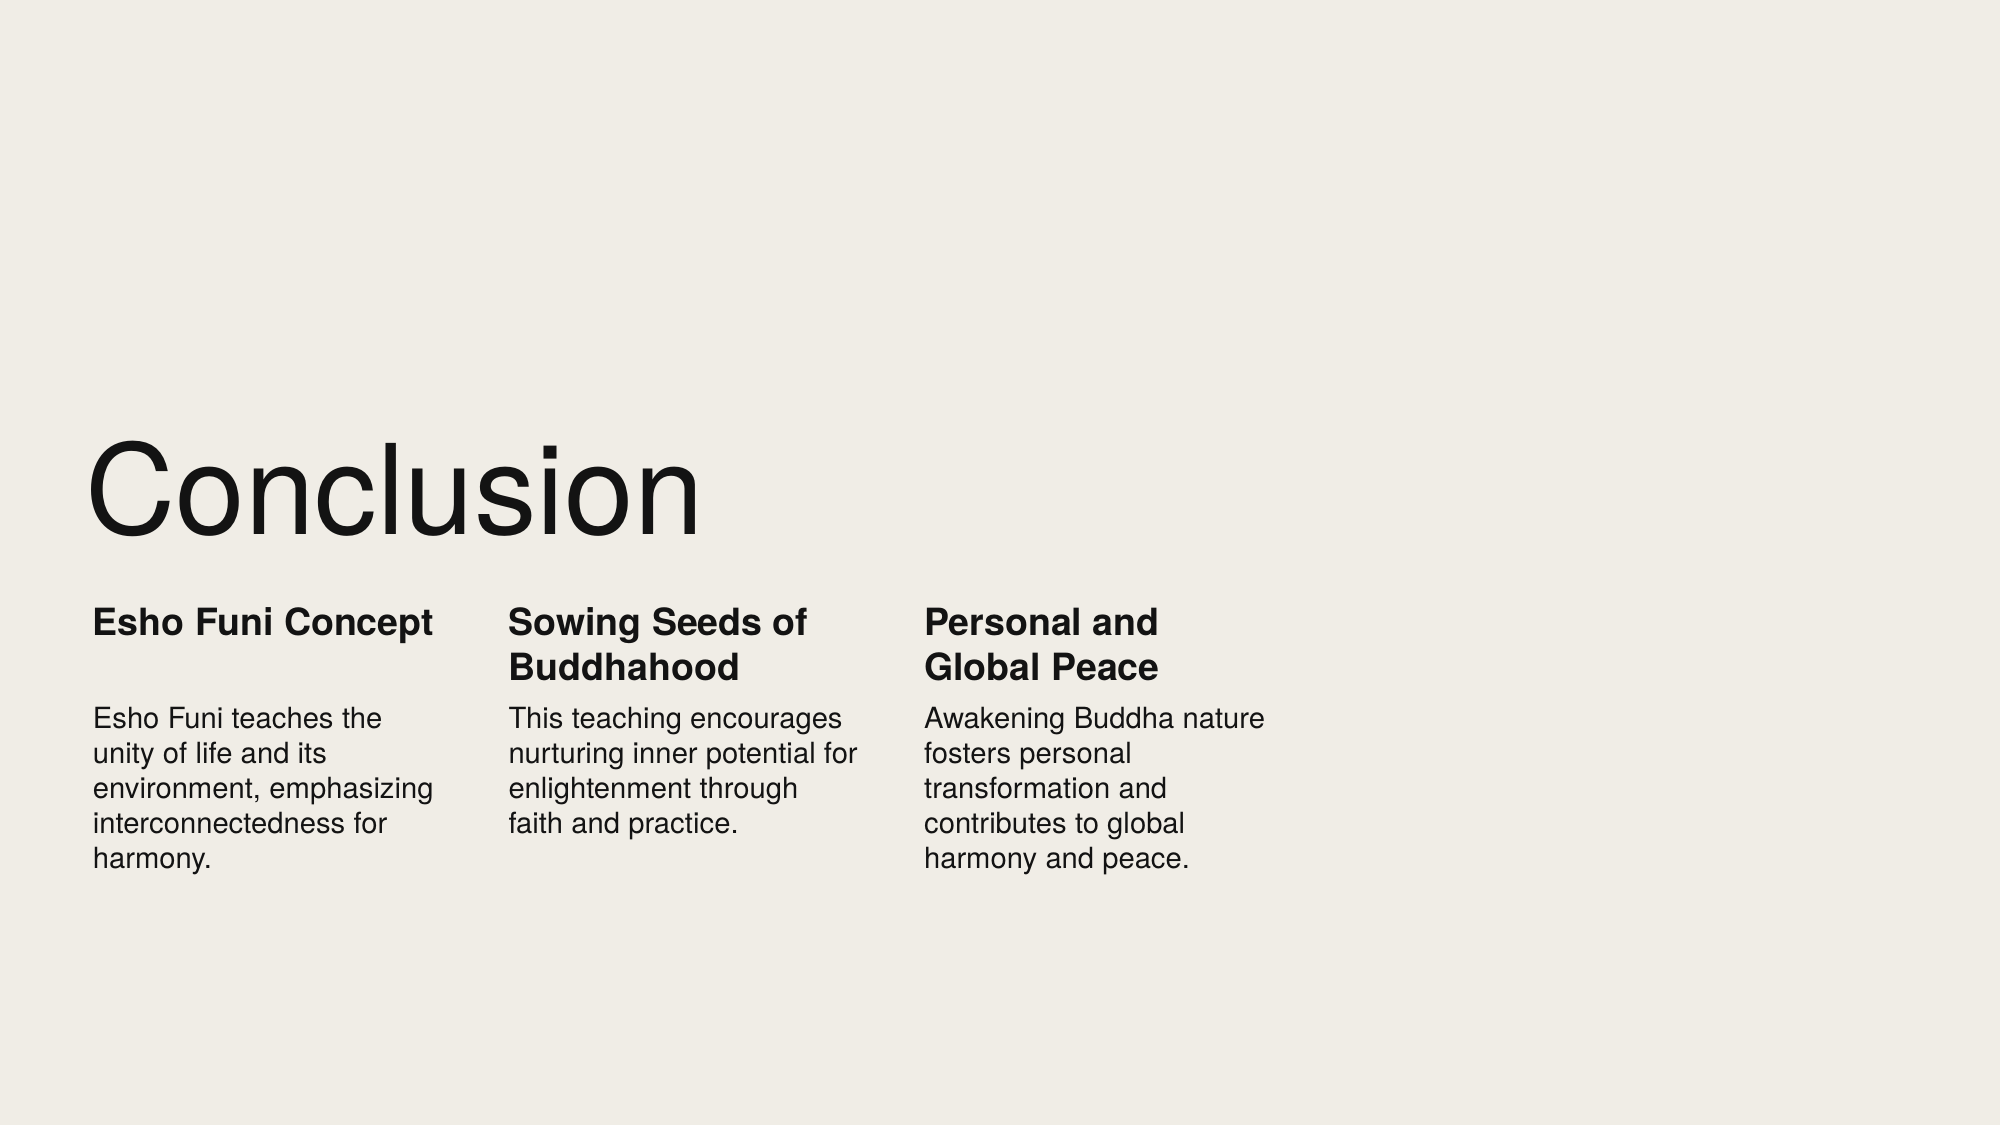

# Conclusion
Esho Funi Concept
Esho Funi teaches the unity of life and its environment, emphasizing interconnectedness for harmony.
Sowing Seeds of Buddhahood
This teaching encourages nurturing inner potential for enlightenment through faith and practice.
Personal and Global Peace
Awakening Buddha nature fosters personal transformation and contributes to global harmony and peace.